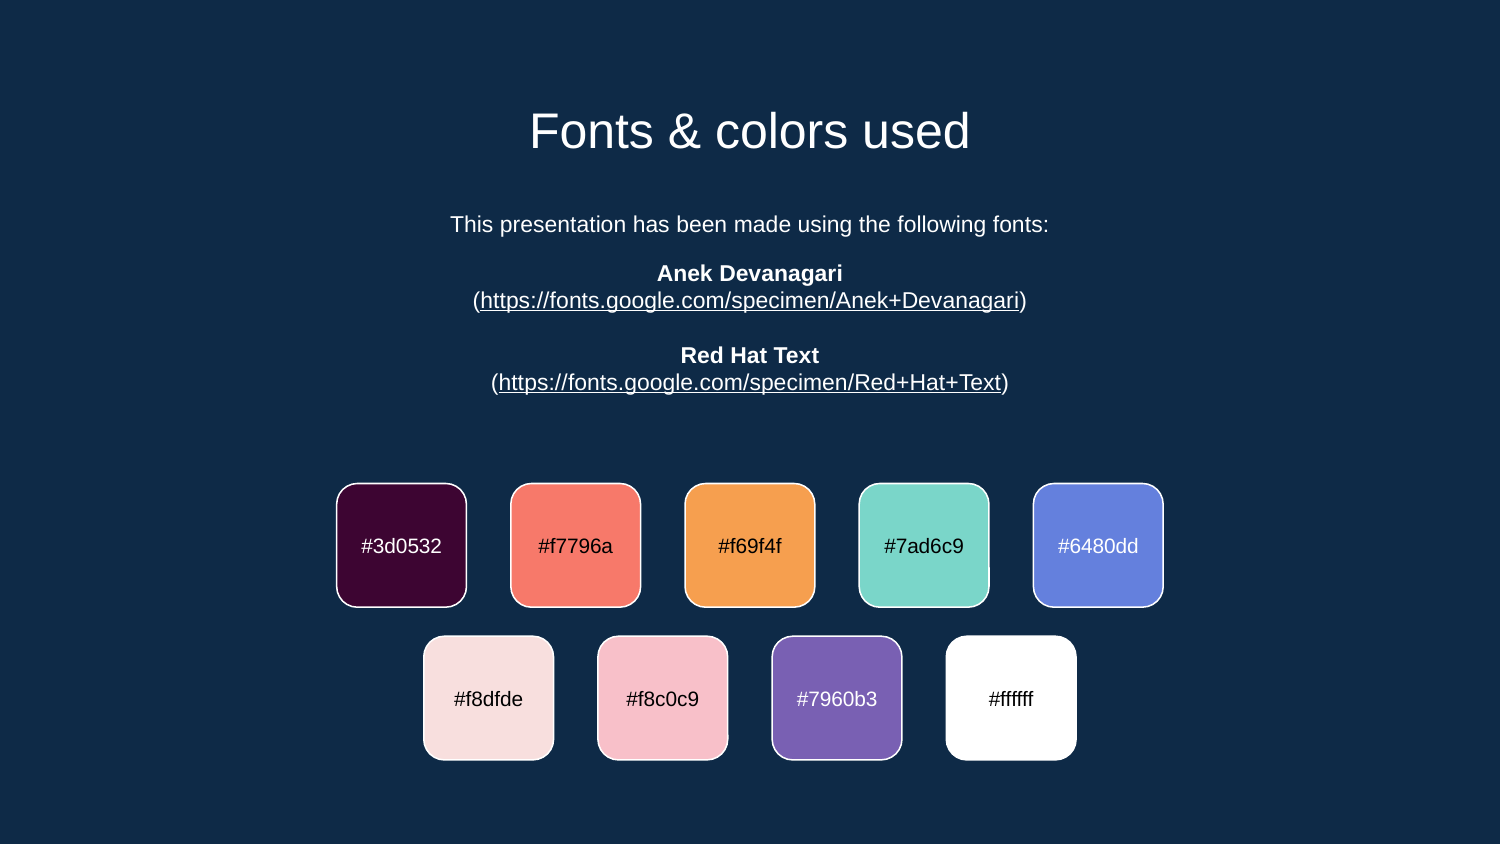

# Fonts & colors used
This presentation has been made using the following fonts:
Anek Devanagari
(https://fonts.google.com/specimen/Anek+Devanagari)

Red Hat Text
(https://fonts.google.com/specimen/Red+Hat+Text)

#3d0532
#f7796a
#f69f4f
#7ad6c9
#6480dd

#f8dfde
#f8c0c9
#7960b3
#ffffff